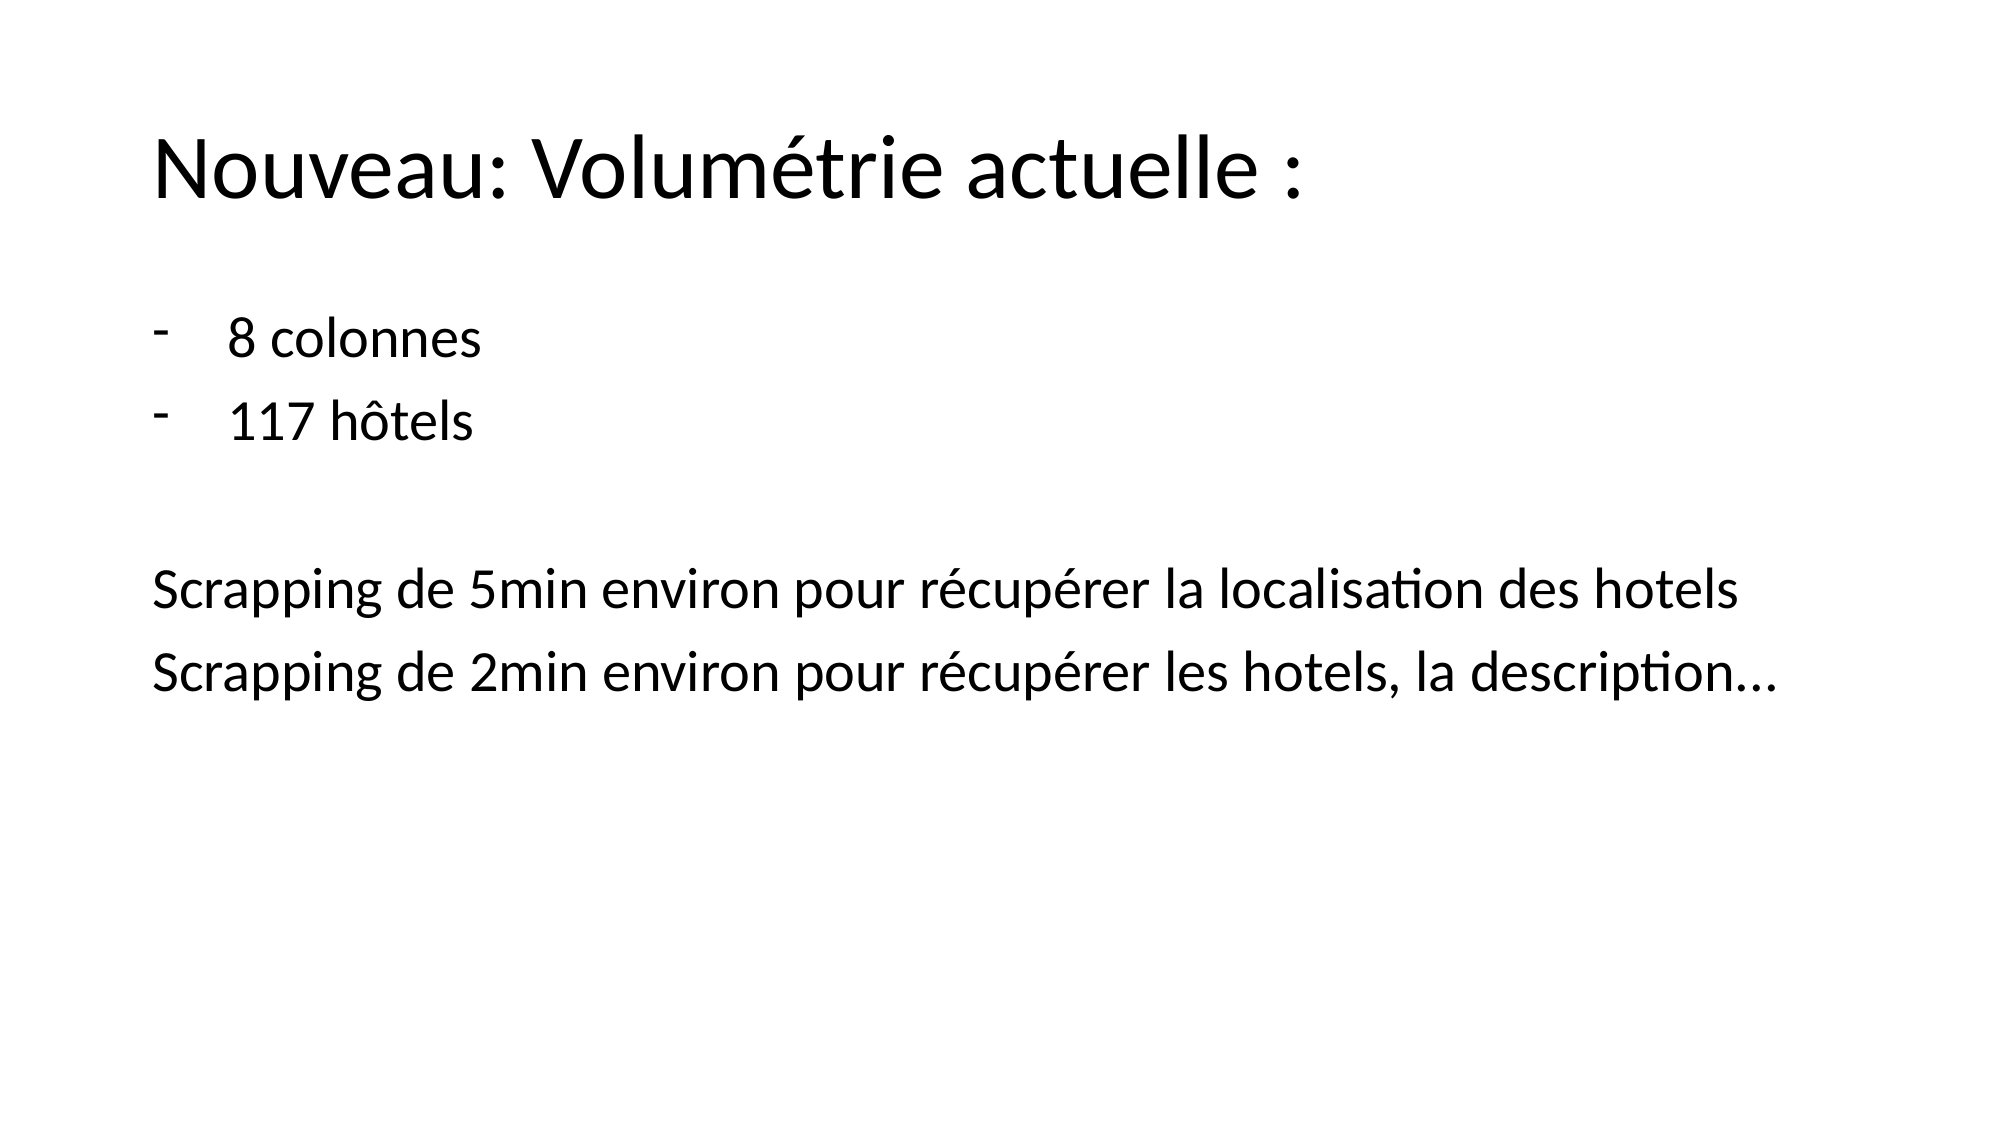

# Nouveau: Volumétrie actuelle :
8 colonnes
117 hôtels

Scrapping de 5min environ pour récupérer la localisation des hotels
Scrapping de 2min environ pour récupérer les hotels, la description...